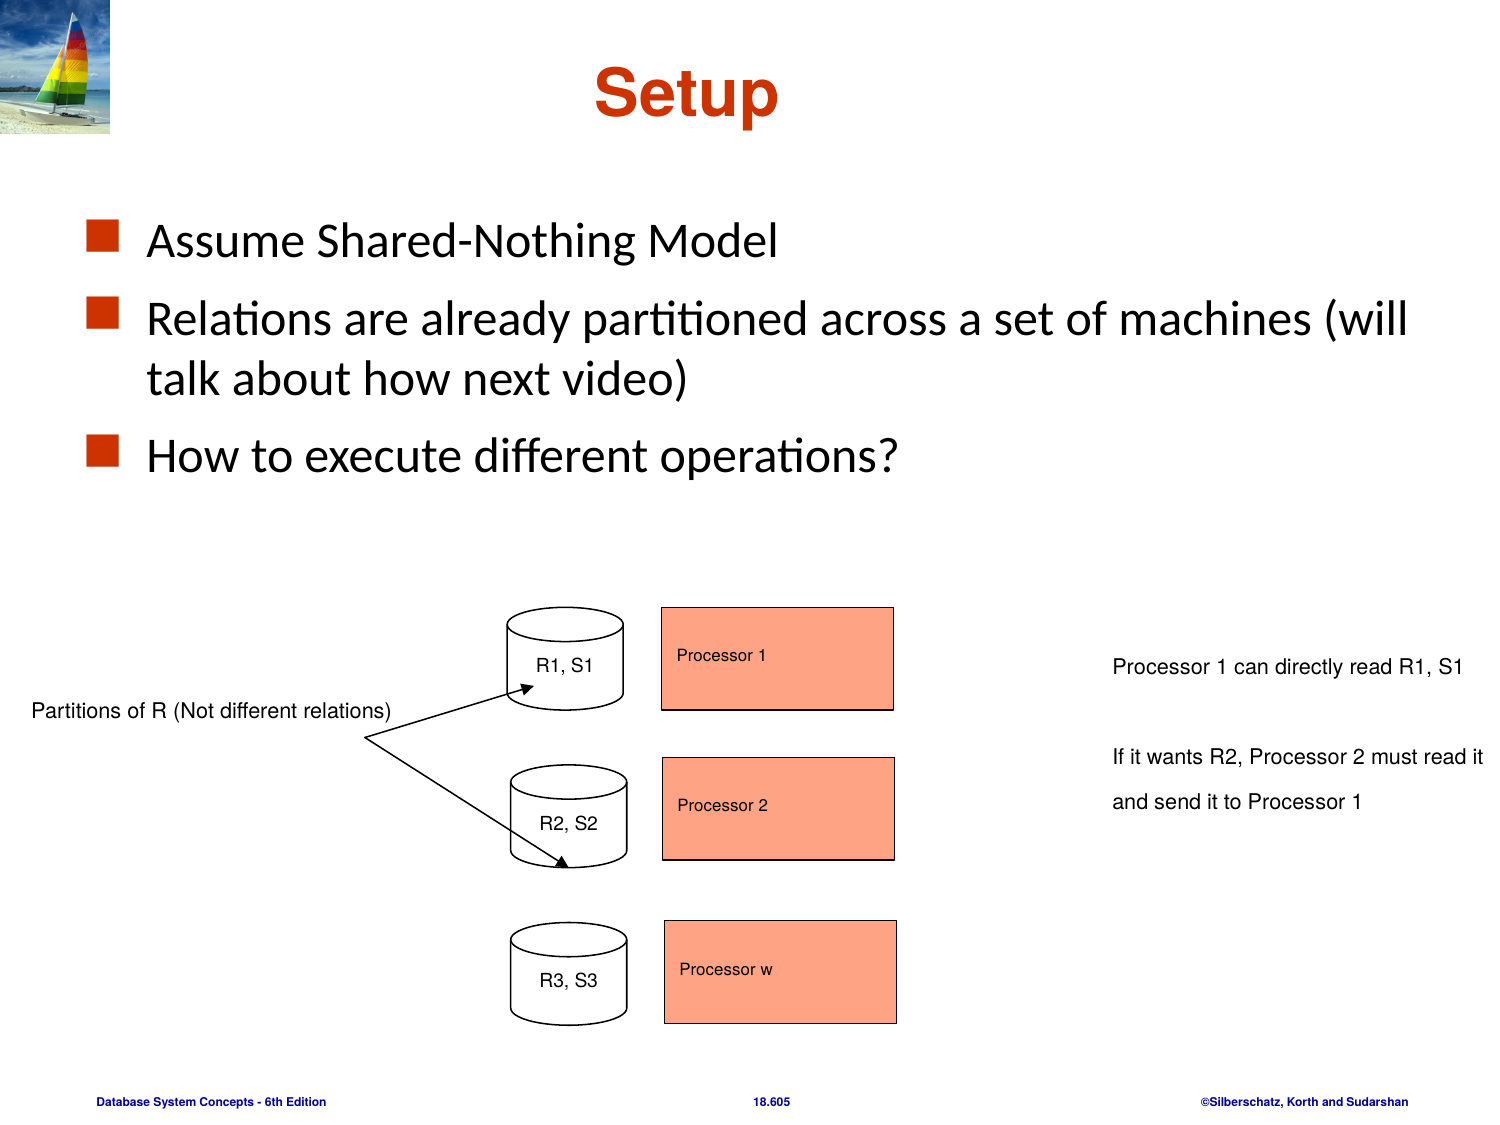

# Setup
Assume Shared-Nothing Model
Relations are already partitioned across a set of machines (will talk about how next video)
How to execute different operations?
R1, S1
Processor 1
Processor 1 can directly read R1, S1

If it wants R2, Processor 2 must read it and send it to Processor 1
Partitions of R (Not different relations)
Processor 2
R2, S2
Processor w
R3, S3